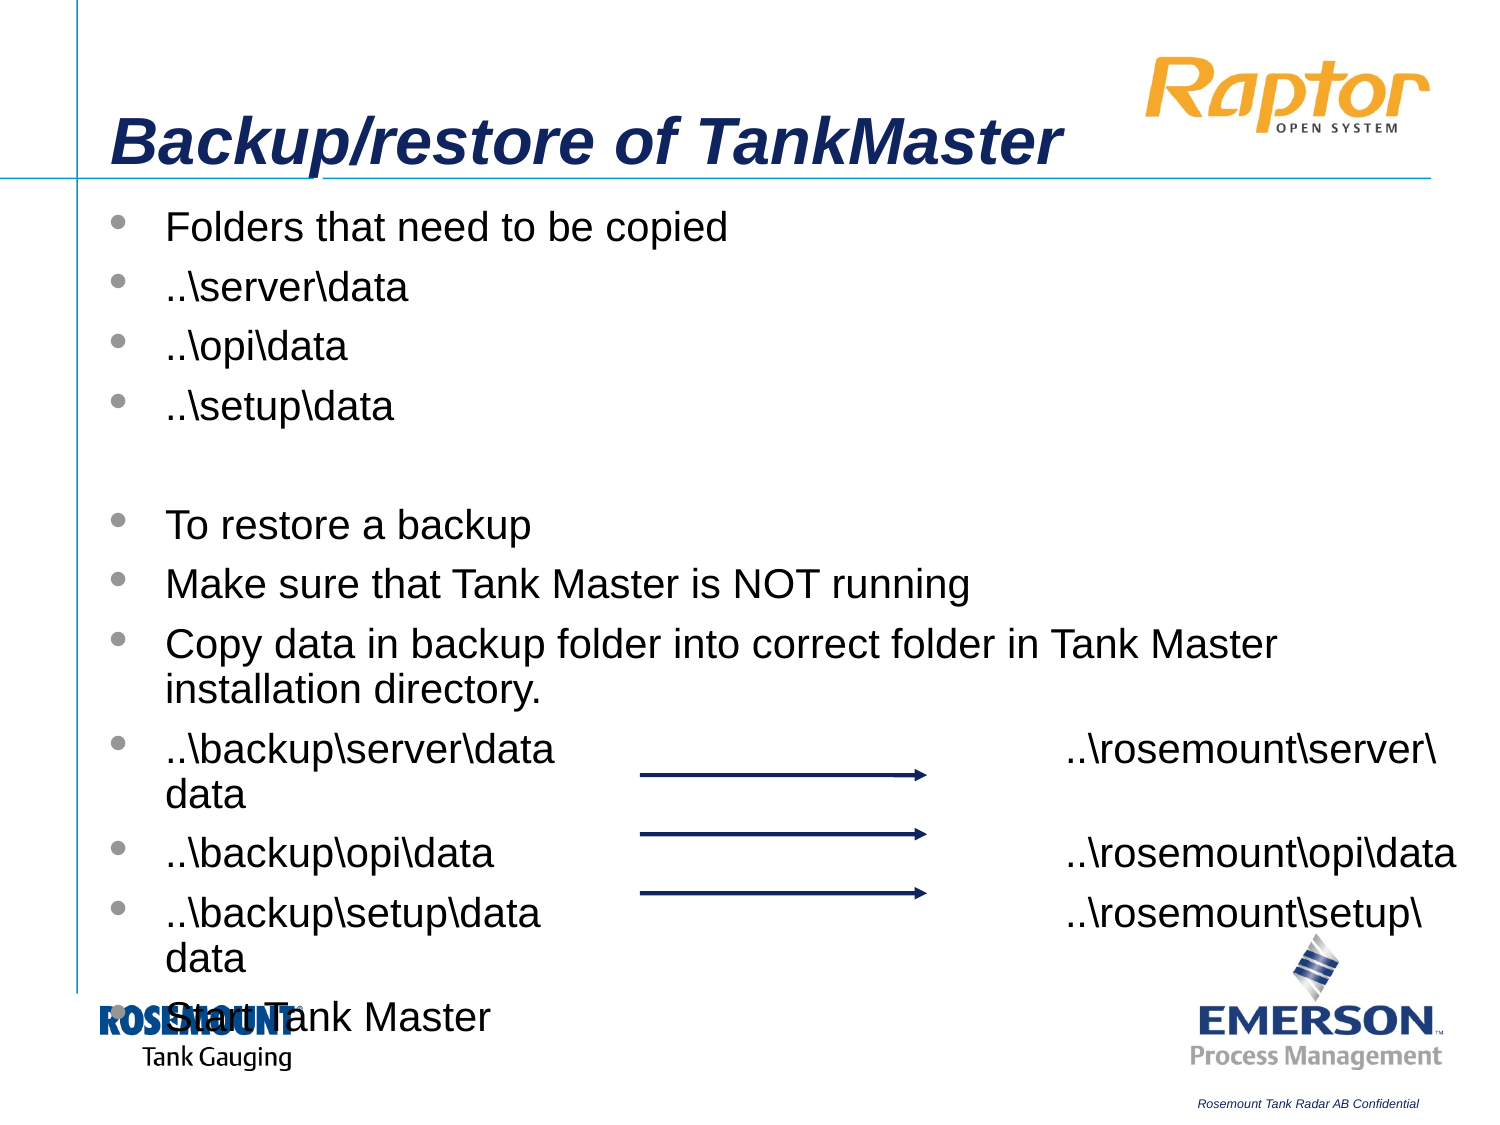

# Backup/restore of TankMaster
Folders that need to be copied
..\server\data
..\opi\data
..\setup\data

To restore a backup
Make sure that Tank Master is NOT running
Copy data in backup folder into correct folder in Tank Master installation directory.
..\backup\server\data				..\rosemount\server\data
..\backup\opi\data				..\rosemount\opi\data
..\backup\setup\data				..\rosemount\setup\data
Start Tank Master